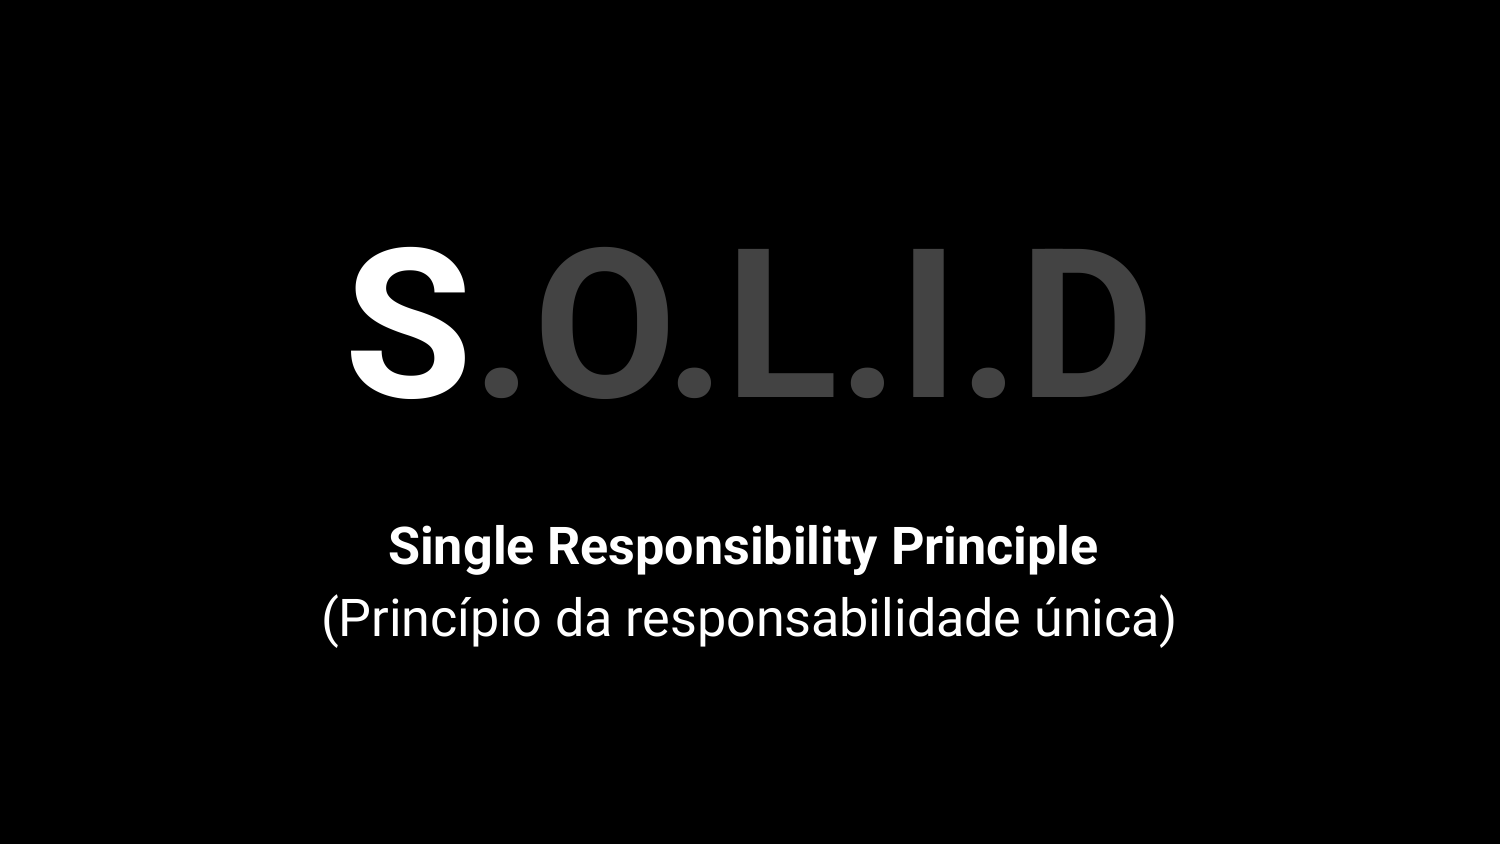

S.O.L.I.D
Single Responsibility Principle
(Princípio da responsabilidade única)